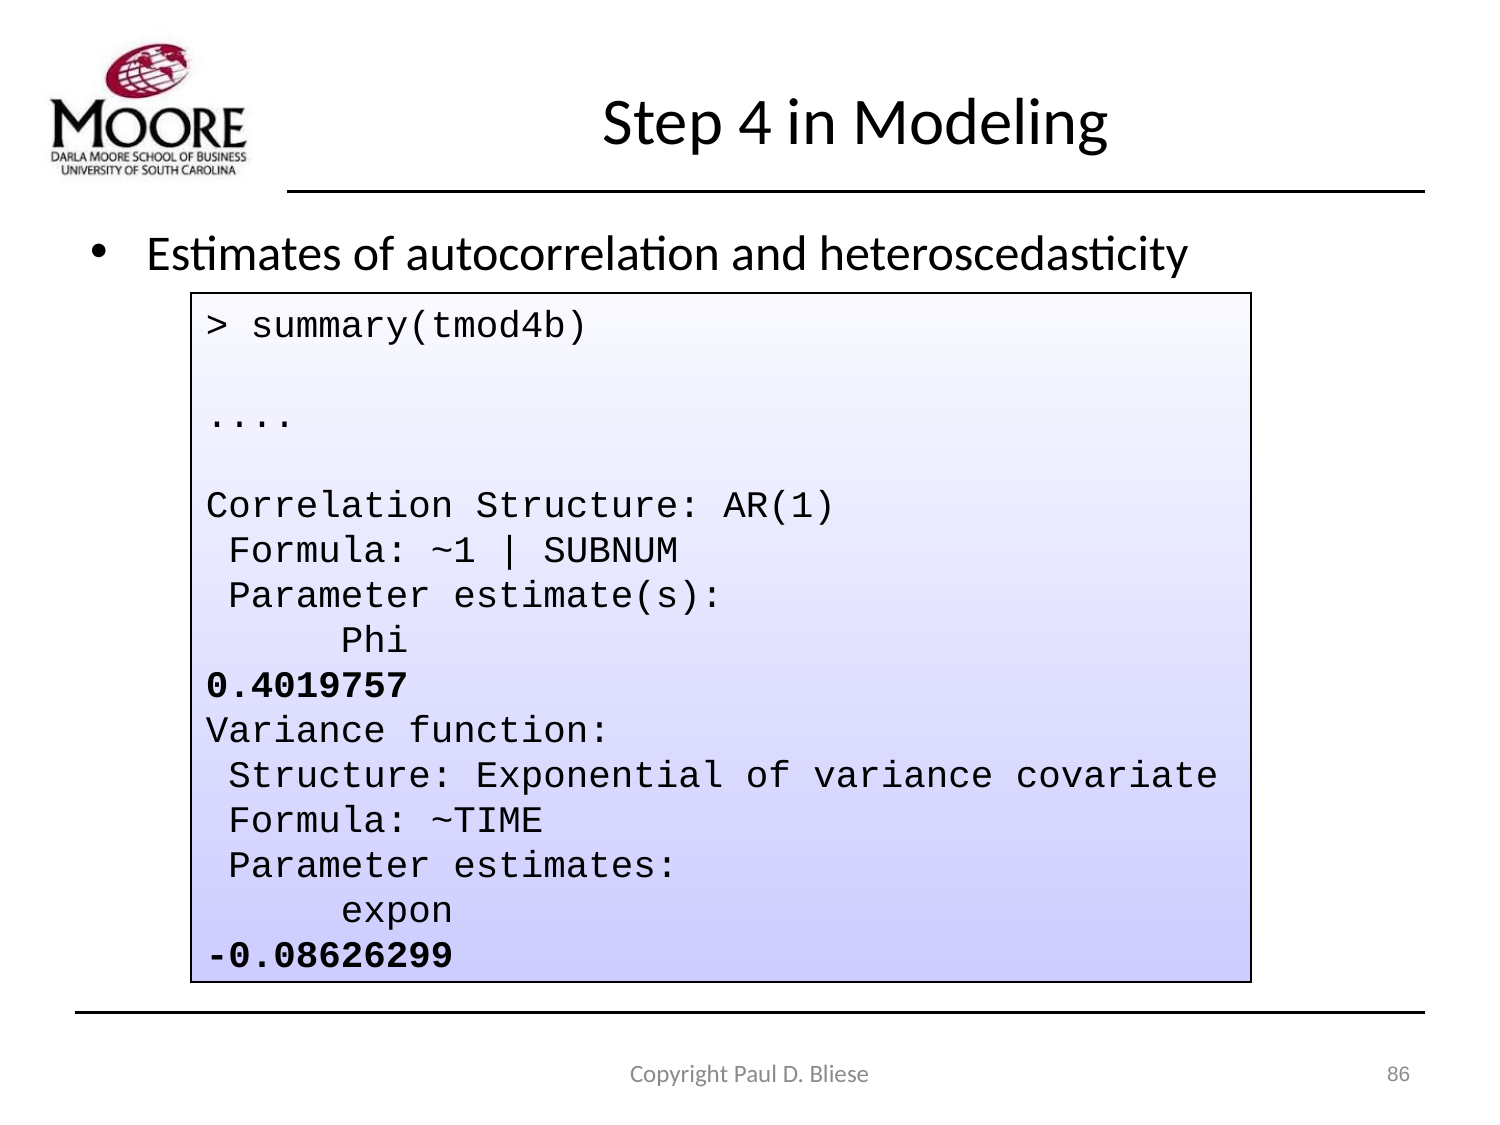

# Step 4 in Modeling
Estimates of autocorrelation and heteroscedasticity
> summary(tmod4b)

....

Correlation Structure: AR(1)
 Formula: ~1 | SUBNUM
 Parameter estimate(s):
      Phi
0.4019757
Variance function:
 Structure: Exponential of variance covariate
 Formula: ~TIME
 Parameter estimates:
      expon
-0.08626299
Copyright Paul D. Bliese
86